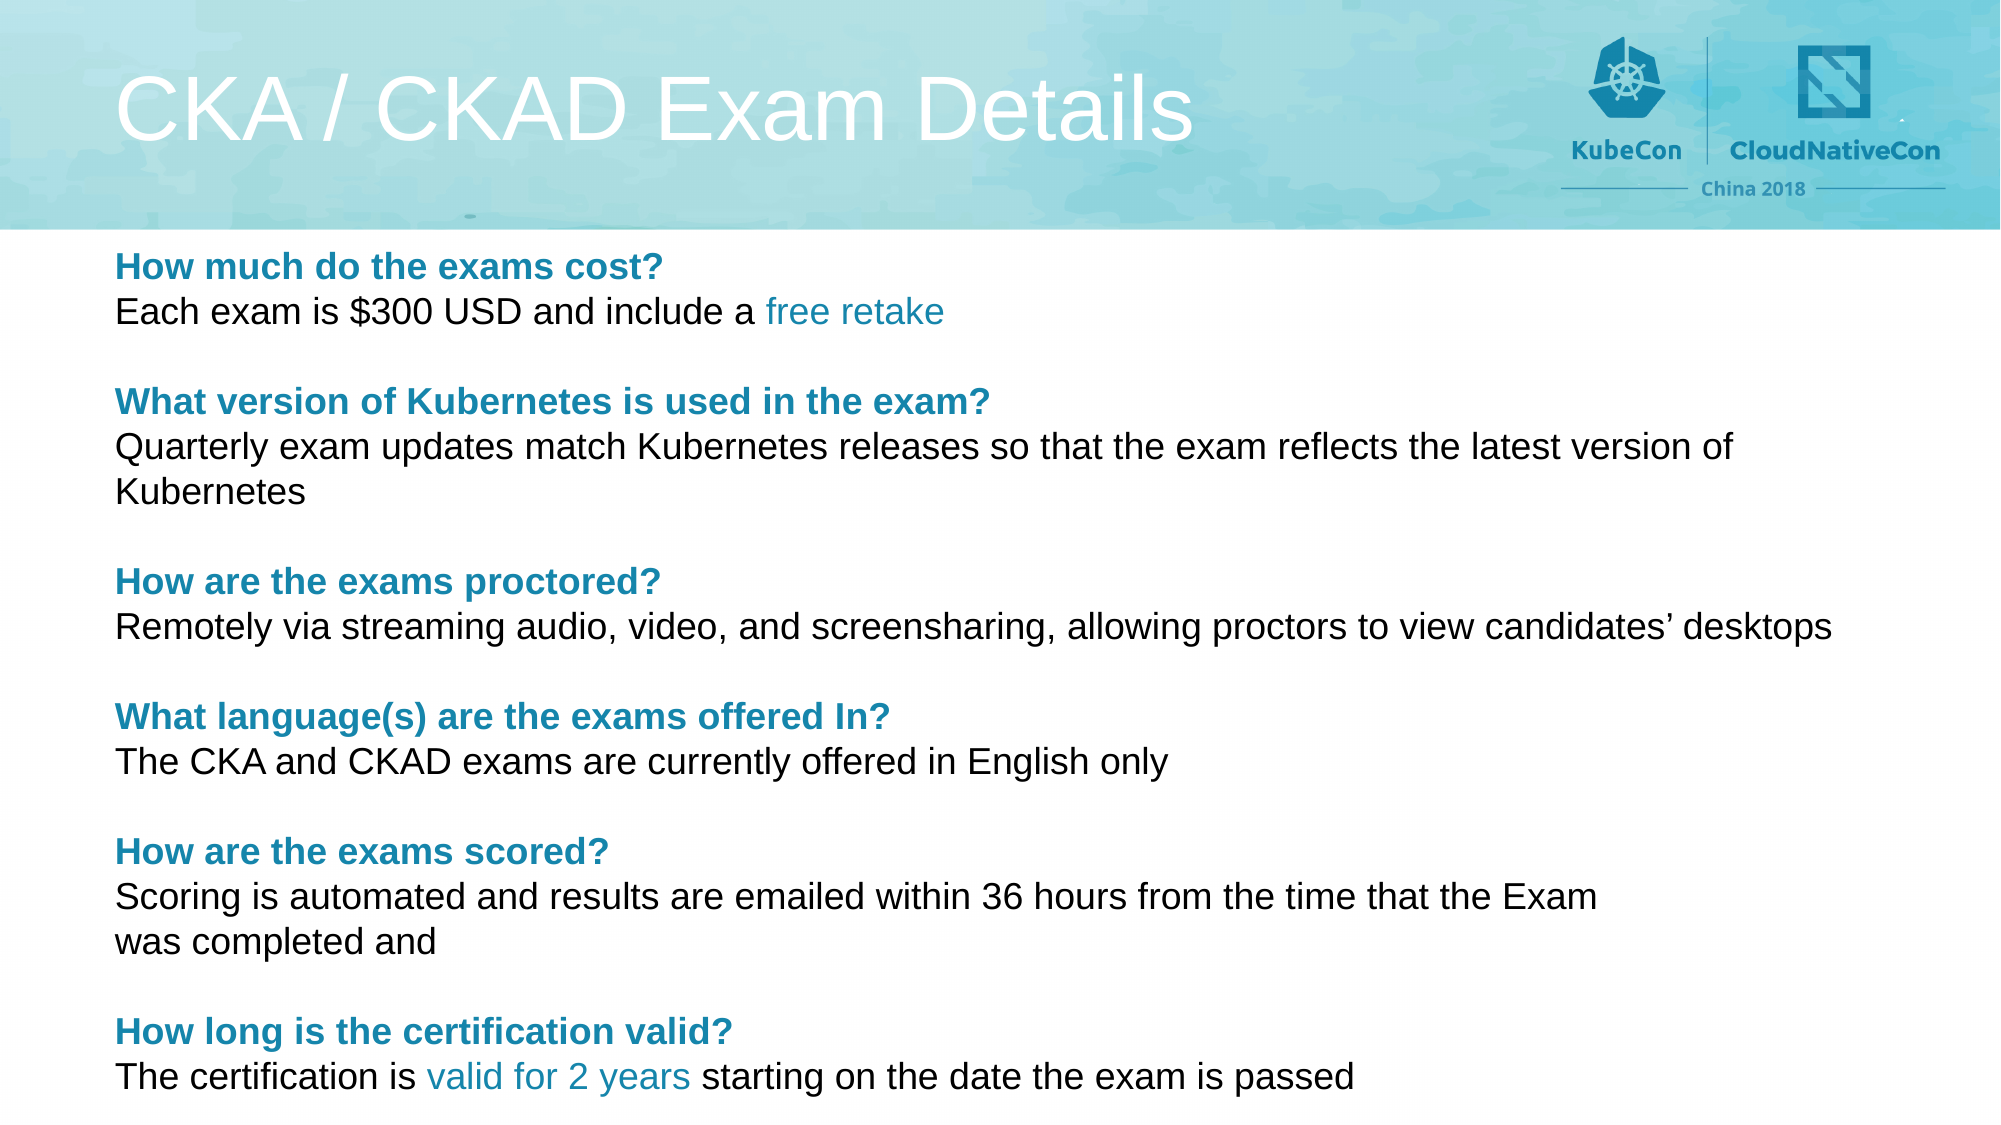

# CKA / CKAD Exam Details
How much do the exams cost?
Each exam is $300 USD and include a free retake

What version of Kubernetes is used in the exam?
Quarterly exam updates match Kubernetes releases so that the exam reflects the latest version of Kubernetes

How are the exams proctored?
Remotely via streaming audio, video, and screensharing, allowing proctors to view candidates’ desktops

What language(s) are the exams offered In?
The CKA and CKAD exams are currently offered in English only

How are the exams scored?
Scoring is automated and results are emailed within 36 hours from the time that the Exam was completed and

How long is the certification valid?
The certification is valid for 2 years starting on the date the exam is passed